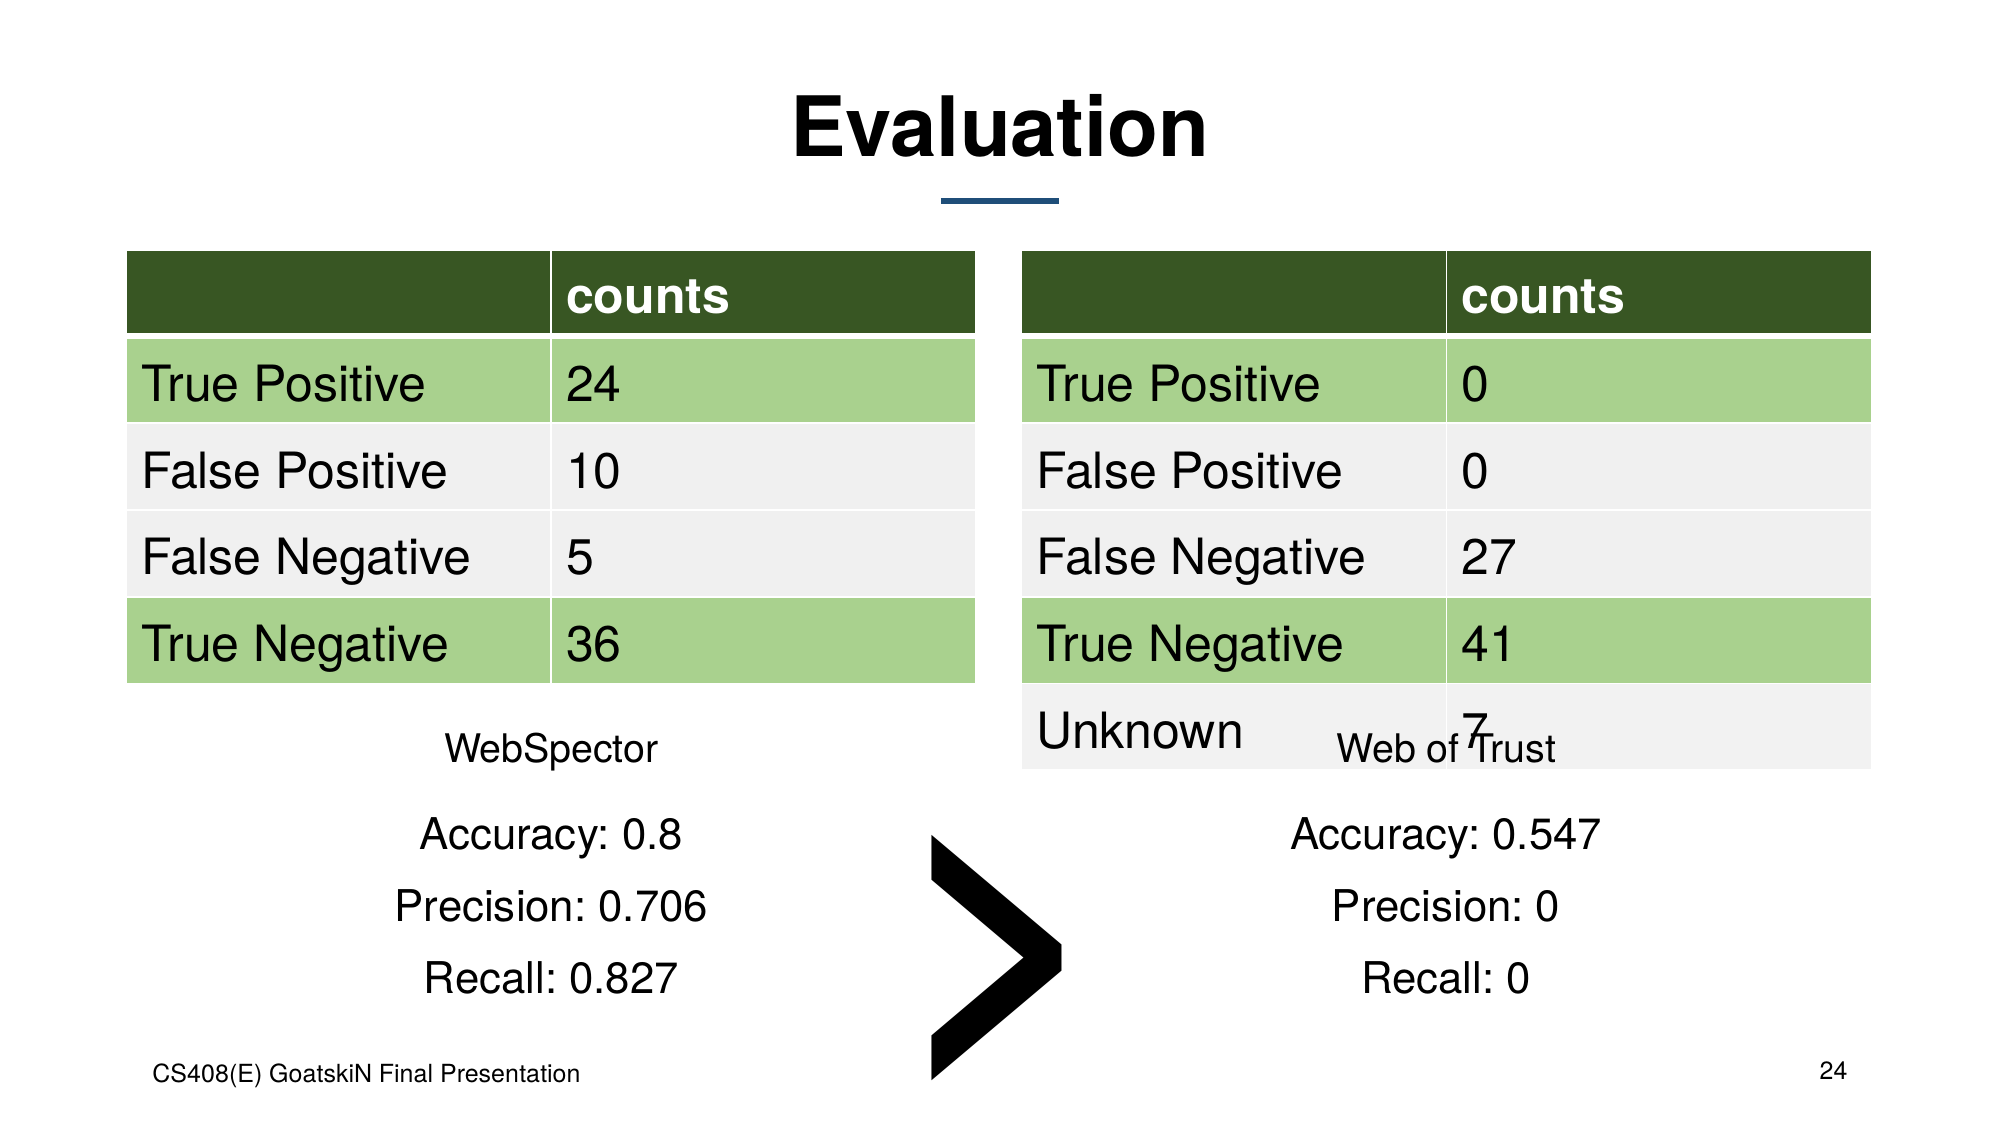

# Evaluation
|  | counts |
| --- | --- |
| True Positive | 24 |
| False Positive | 10 |
| False Negative | 5 |
| True Negative | 36 |
|  | counts |
| --- | --- |
| True Positive | 0 |
| False Positive | 0 |
| False Negative | 27 |
| True Negative | 41 |
| Unknown | 7 |
>
WebSpector
Web of Trust
Accuracy: 0.8
Precision: 0.706
Recall: 0.827
Accuracy: 0.547
Precision: 0
Recall: 0
CS408(E) GoatskiN Final Presentation
24